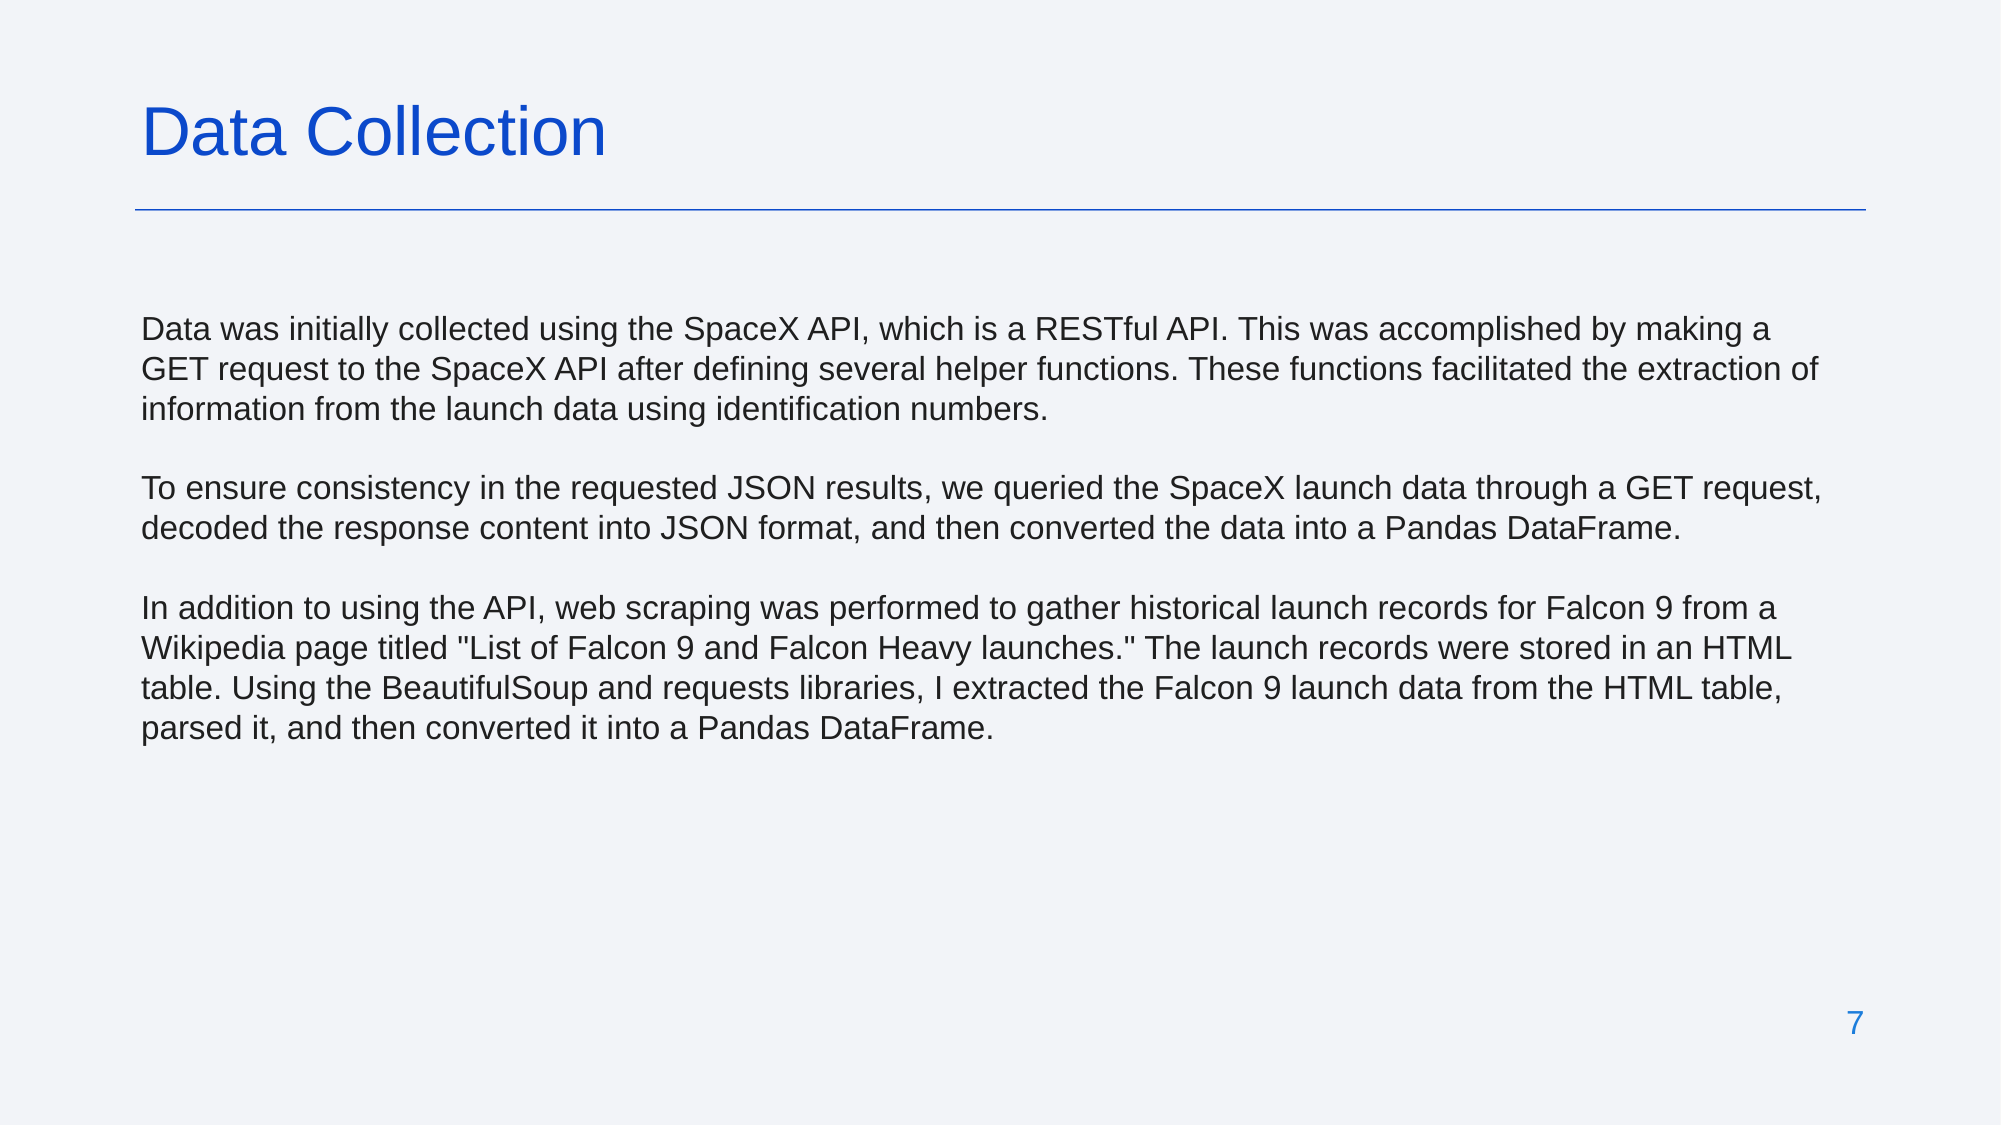

Data Collection
Data was initially collected using the SpaceX API, which is a RESTful API. This was accomplished by making a GET request to the SpaceX API after defining several helper functions. These functions facilitated the extraction of information from the launch data using identification numbers.

To ensure consistency in the requested JSON results, we queried the SpaceX launch data through a GET request, decoded the response content into JSON format, and then converted the data into a Pandas DataFrame.

In addition to using the API, web scraping was performed to gather historical launch records for Falcon 9 from a Wikipedia page titled "List of Falcon 9 and Falcon Heavy launches." The launch records were stored in an HTML table. Using the BeautifulSoup and requests libraries, I extracted the Falcon 9 launch data from the HTML table, parsed it, and then converted it into a Pandas DataFrame.
7